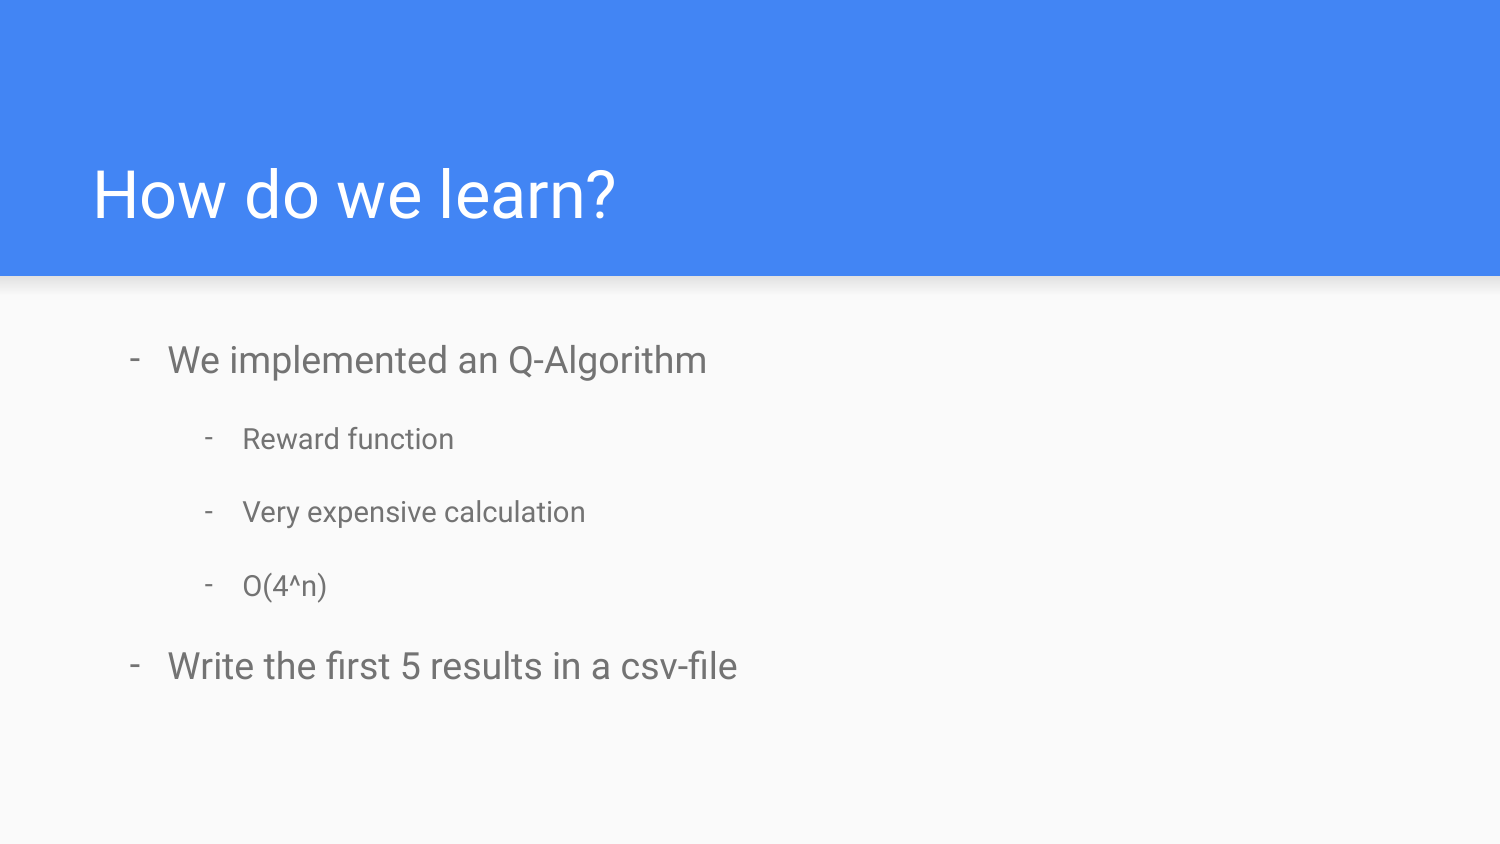

# How do we learn?
We implemented an Q-Algorithm
Reward function
Very expensive calculation
O(4^n)
Write the first 5 results in a csv-file